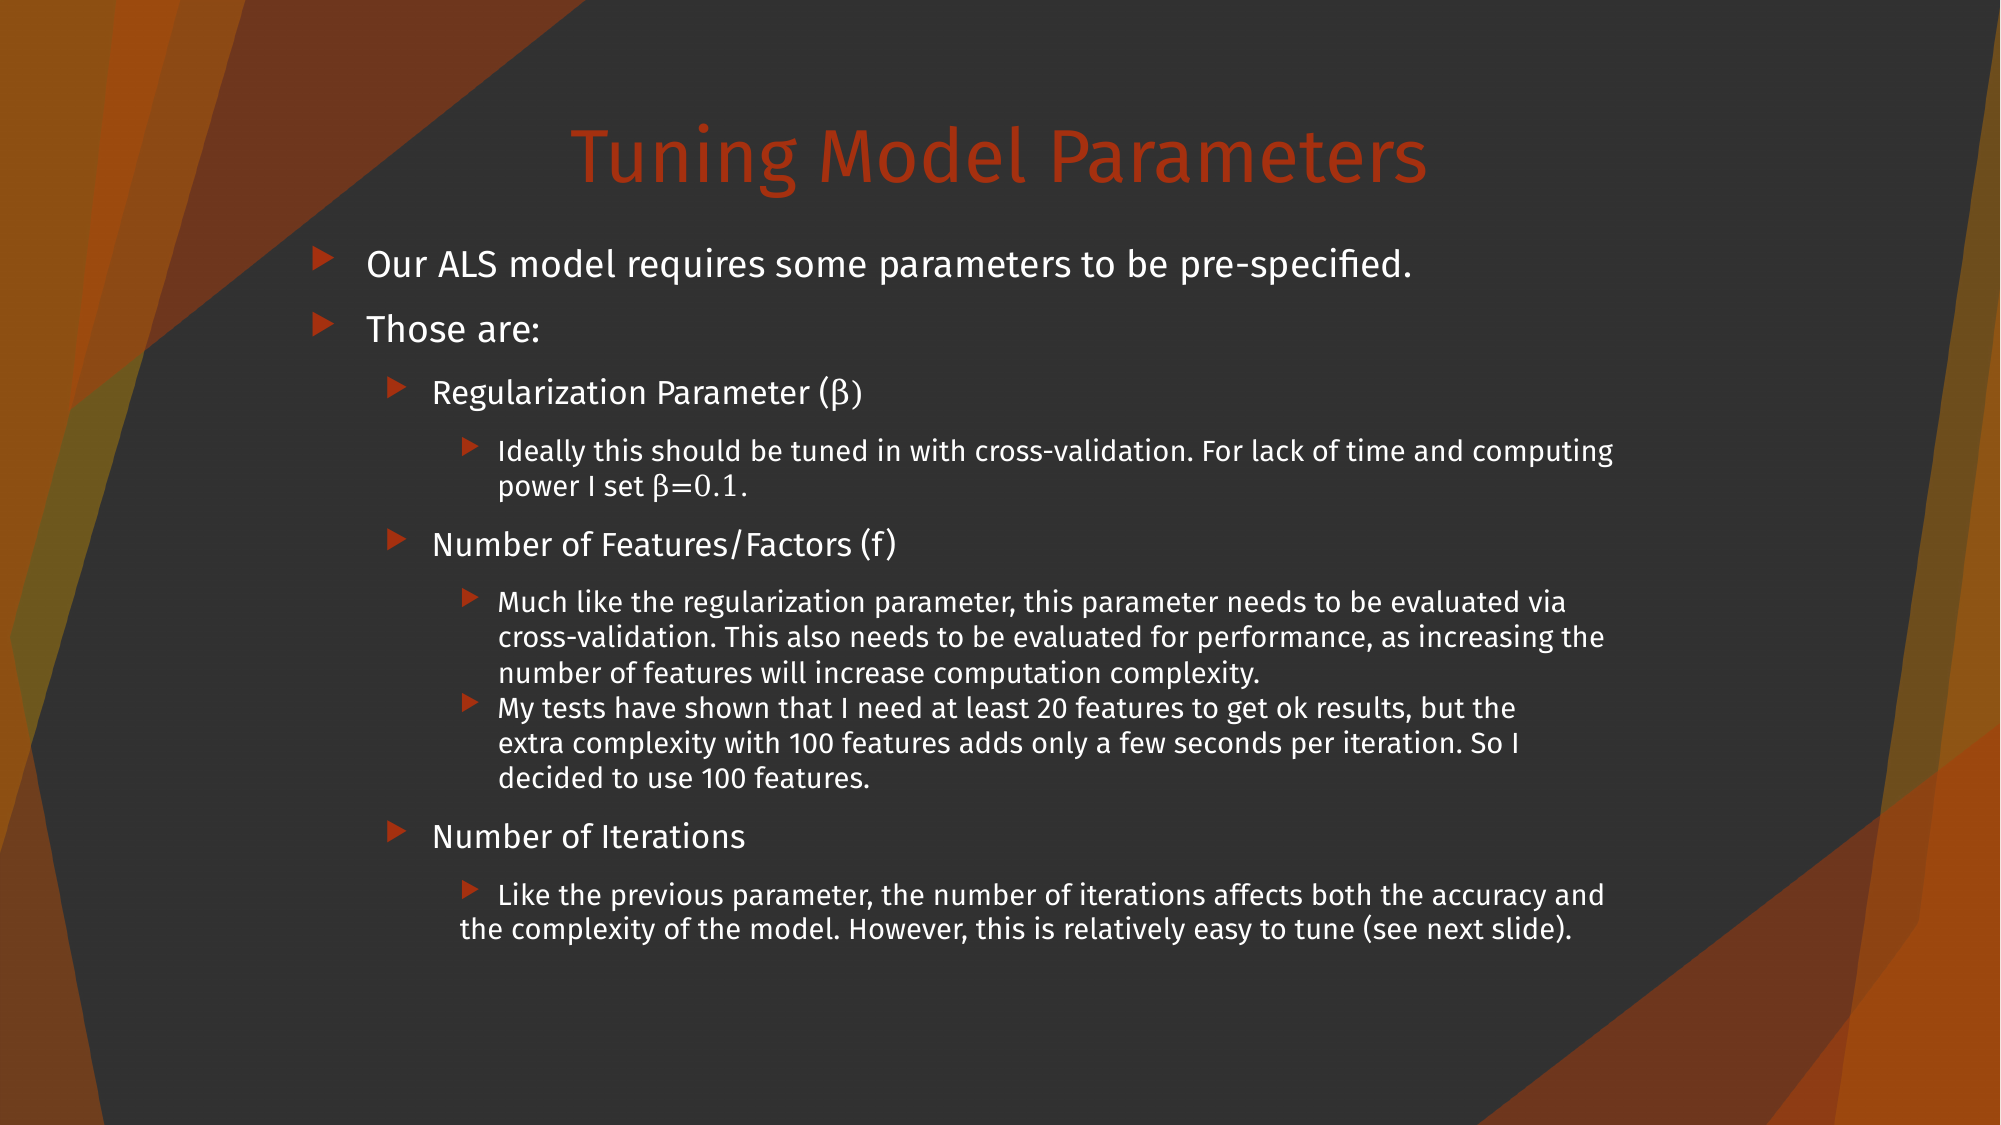

# Tuning Model Parameters
Our ALS model requires some parameters to be pre-specified.
Those are:
Regularization Parameter (β)
Ideally this should be tuned in with cross-validation. For lack of time and computing power I set β=0.1.
Number of Features/Factors (f)
Much like the regularization parameter, this parameter needs to be evaluated via
cross-validation. This also needs to be evaluated for performance, as increasing the
number of features will increase computation complexity.
My tests have shown that I need at least 20 features to get ok results, but the
extra complexity with 100 features adds only a few seconds per iteration. So I
decided to use 100 features.
Number of Iterations
Like the previous parameter, the number of iterations affects both the accuracy and
the complexity of the model. However, this is relatively easy to tune (see next slide).